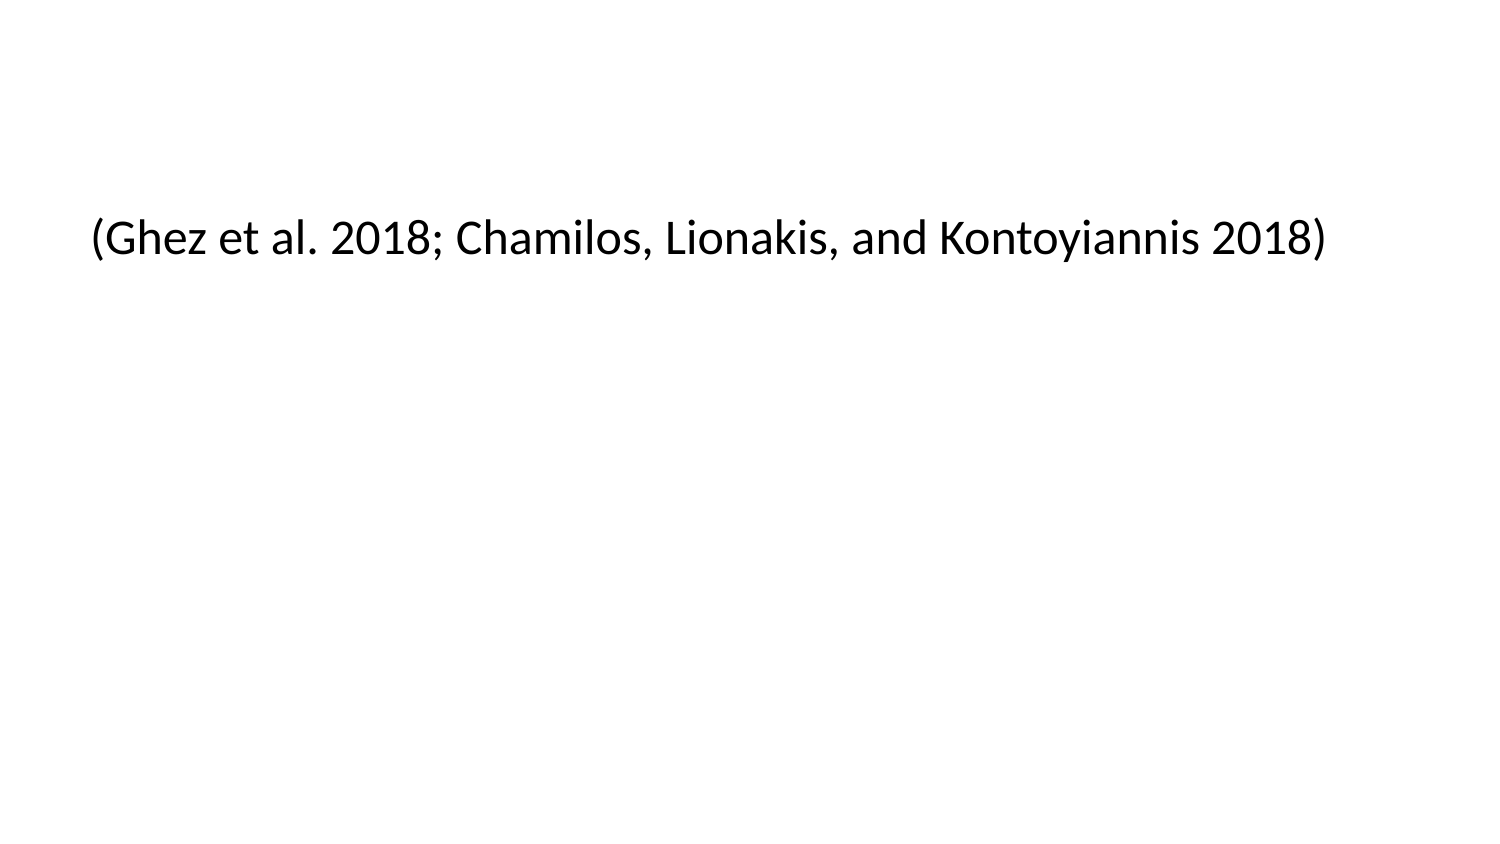

(Ghez et al. 2018; Chamilos, Lionakis, and Kontoyiannis 2018)